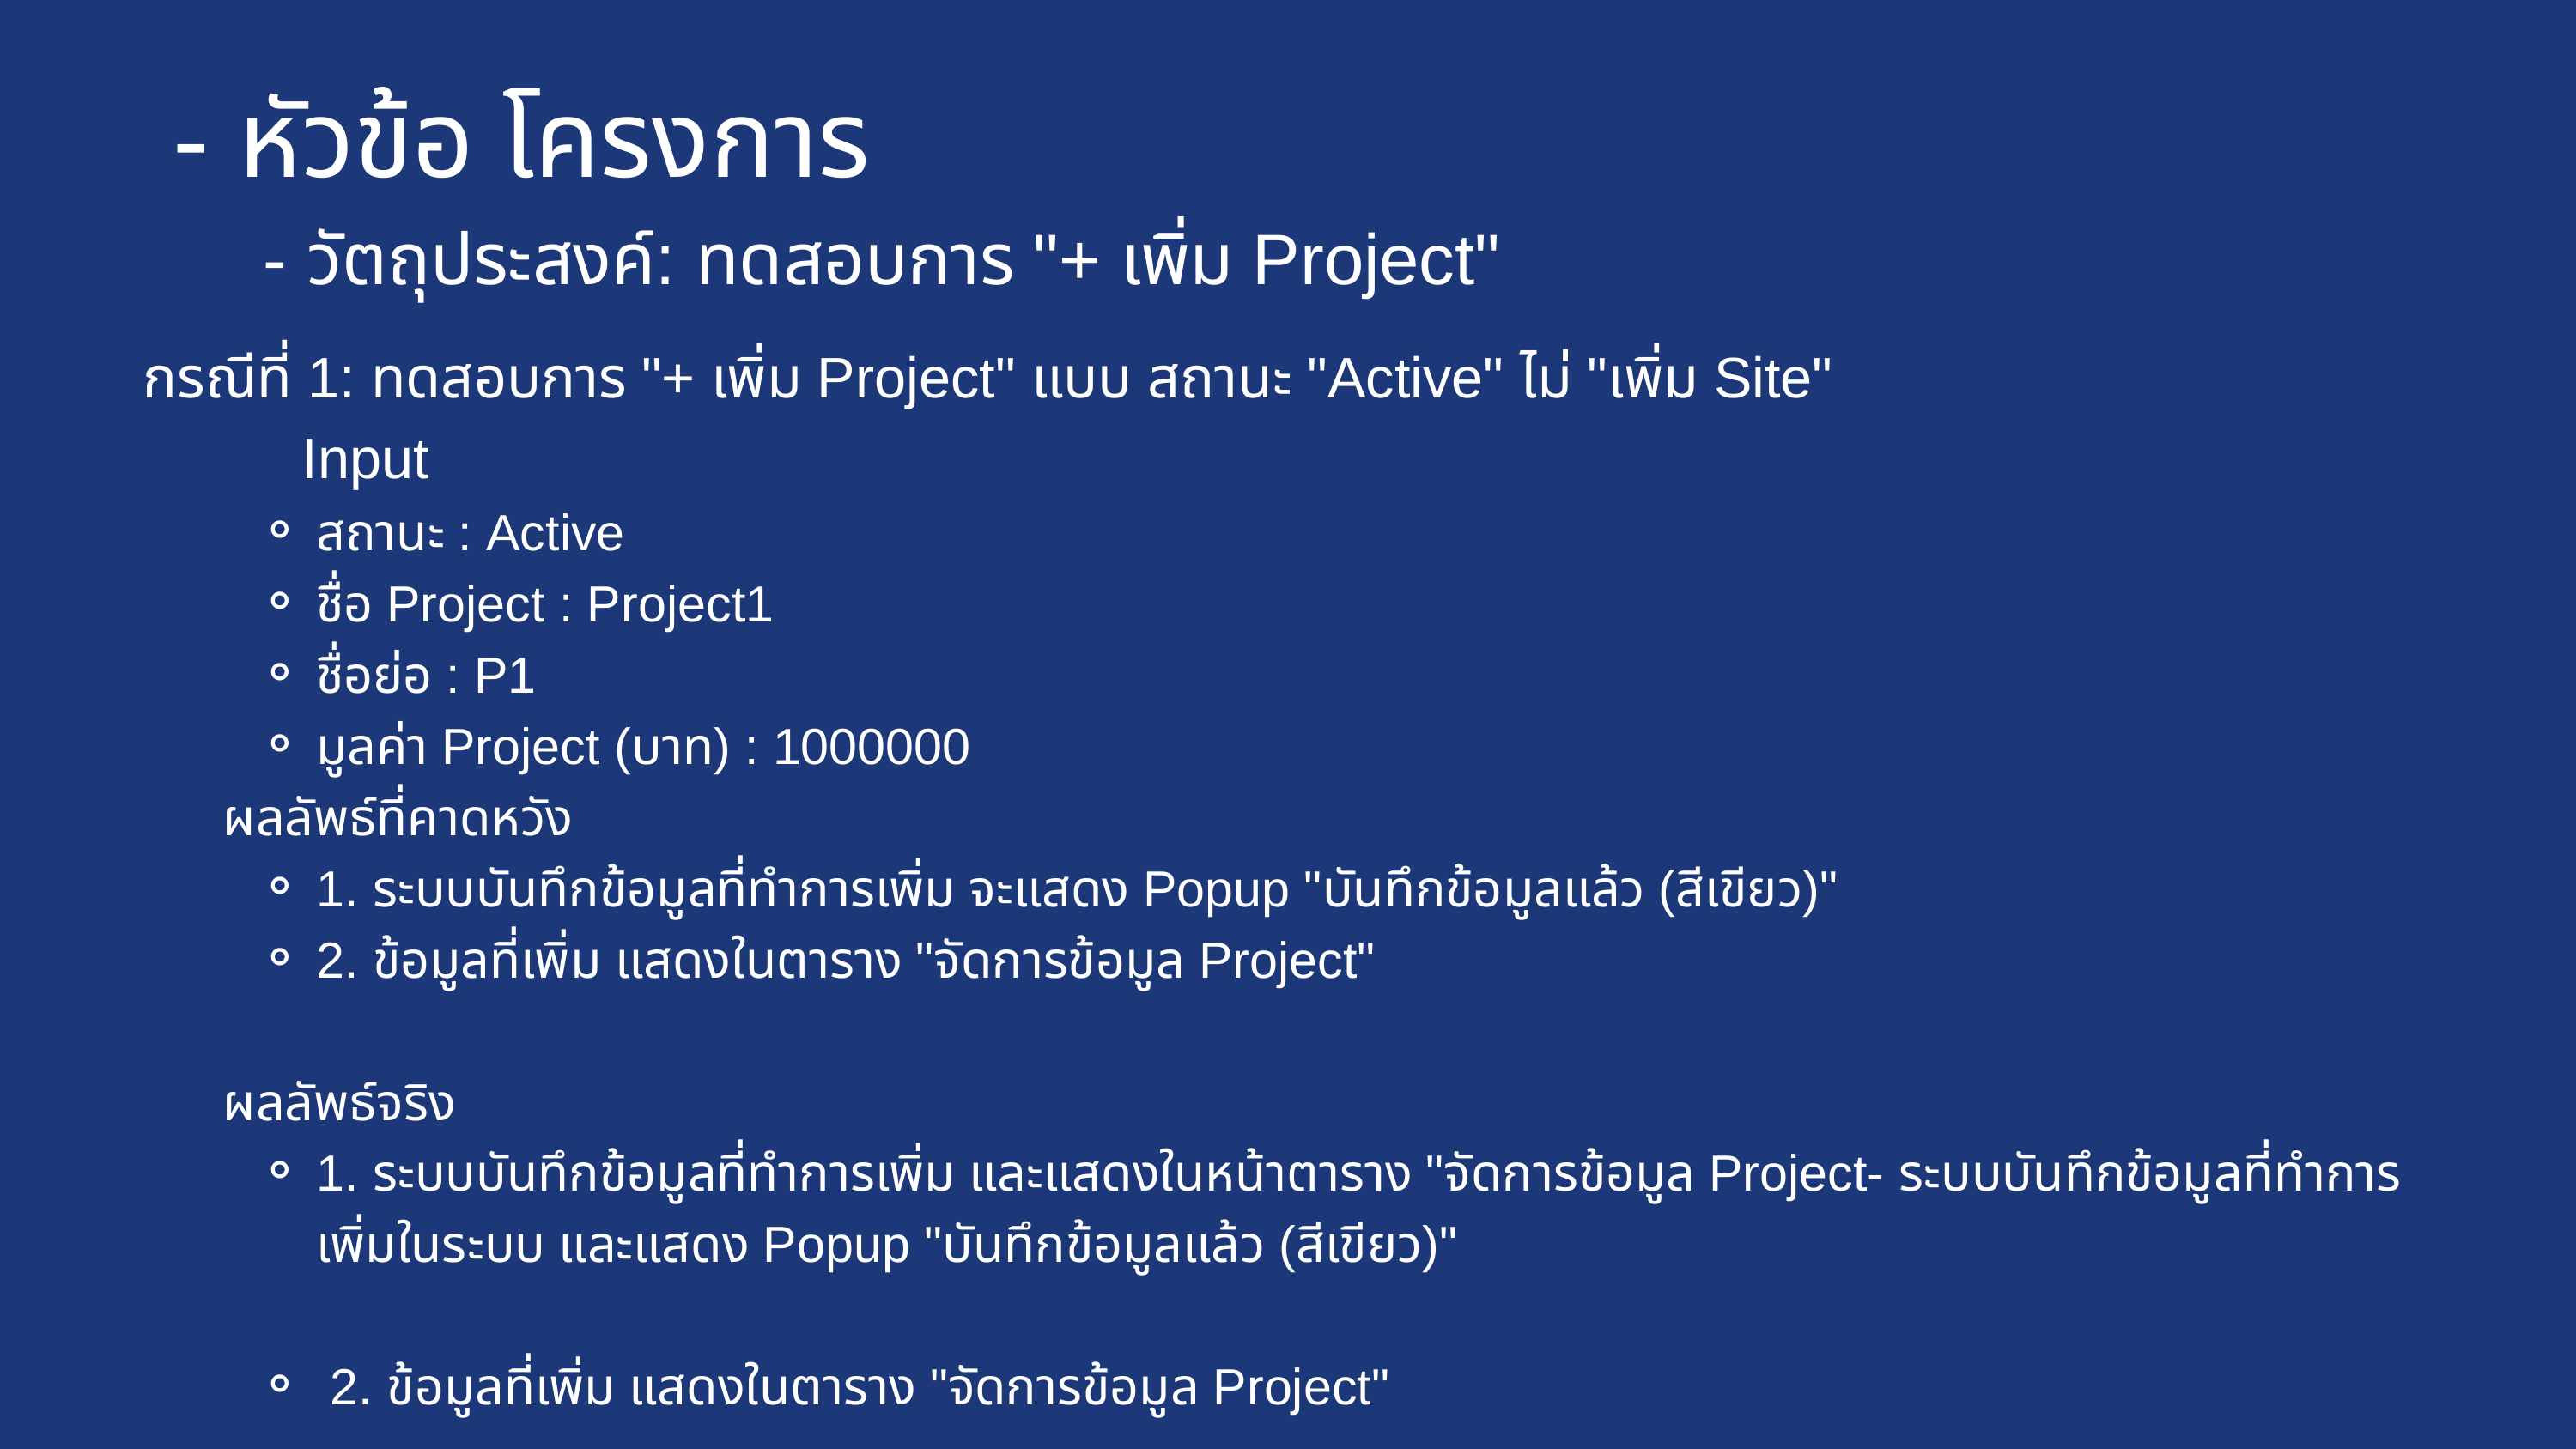

- หัวข้อ โครงการ
      - วัตถุประสงค์: ทดสอบการ "+ เพิ่ม Project"
กรณีที่ 1: ทดสอบการ "+ เพิ่ม Project" แบบ สถานะ "Active" ไม่ "เพิ่ม Site"
          Input
สถานะ : Active
ชื่อ Project : Project1
ชื่อย่อ : P1
มูลค่า Project (บาท) : 1000000
      ผลลัพธ์ที่คาดหวัง
1. ระบบบันทึกข้อมูลที่ทำการเพิ่ม จะแสดง Popup "บันทึกข้อมูลแล้ว (สีเขียว)"
2. ข้อมูลที่เพิ่ม แสดงในตาราง "จัดการข้อมูล Project"

      ผลลัพธ์จริง
1. ระบบบันทึกข้อมูลที่ทำการเพิ่ม และแสดงในหน้าตาราง "จัดการข้อมูล Project- ระบบบันทึกข้อมูลที่ทำการเพิ่มในระบบ และแสดง Popup "บันทึกข้อมูลแล้ว (สีเขียว)"

 2. ข้อมูลที่เพิ่ม แสดงในตาราง "จัดการข้อมูล Project"